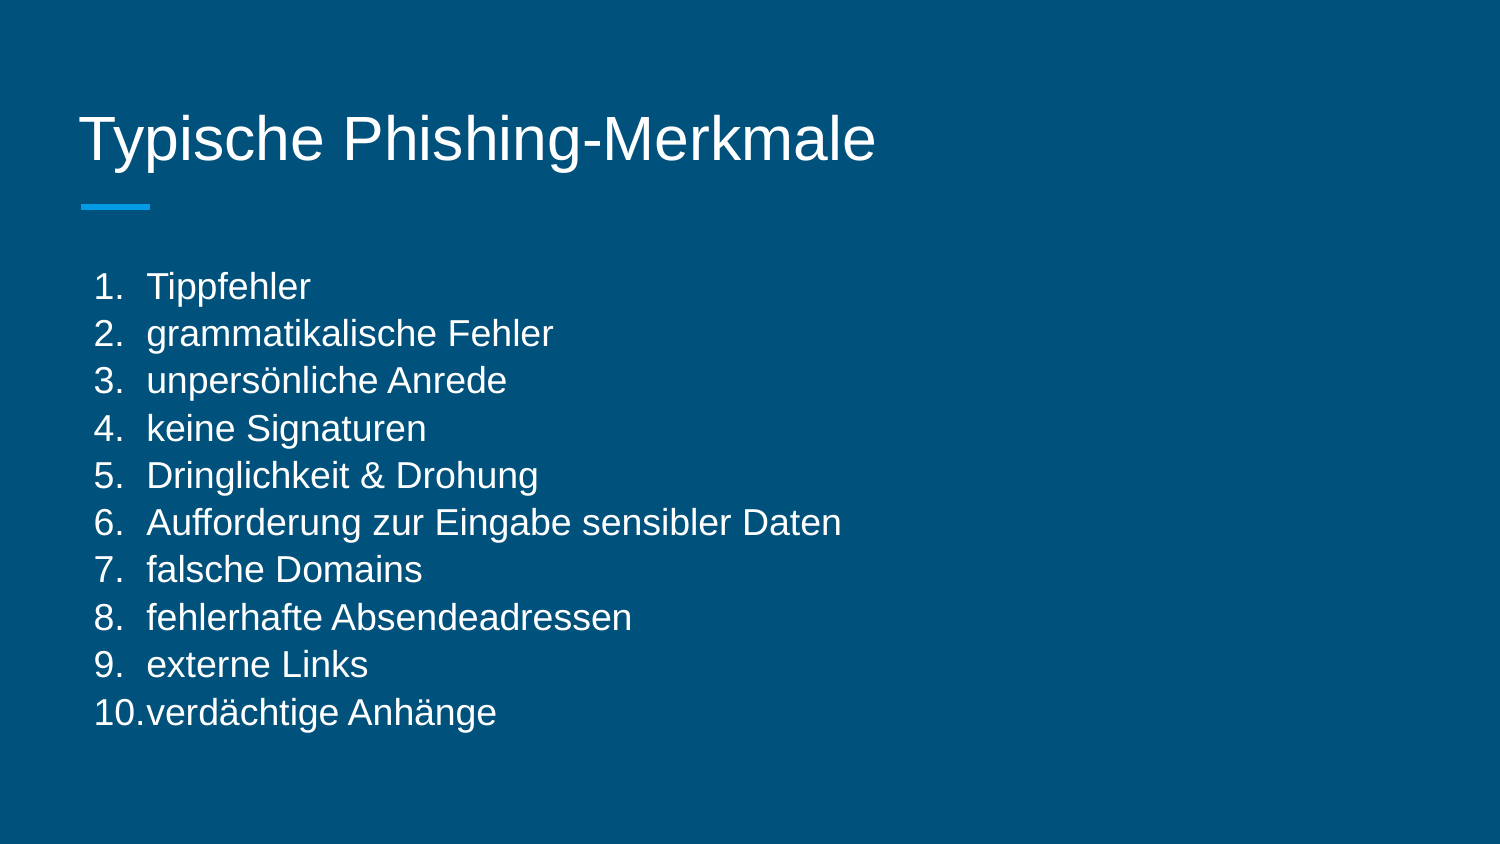

# Typische Phishing-Merkmale
Tippfehler
grammatikalische Fehler
unpersönliche Anrede
keine Signaturen
Dringlichkeit & Drohung
Aufforderung zur Eingabe sensibler Daten
falsche Domains
fehlerhafte Absendeadressen
externe Links
verdächtige Anhänge